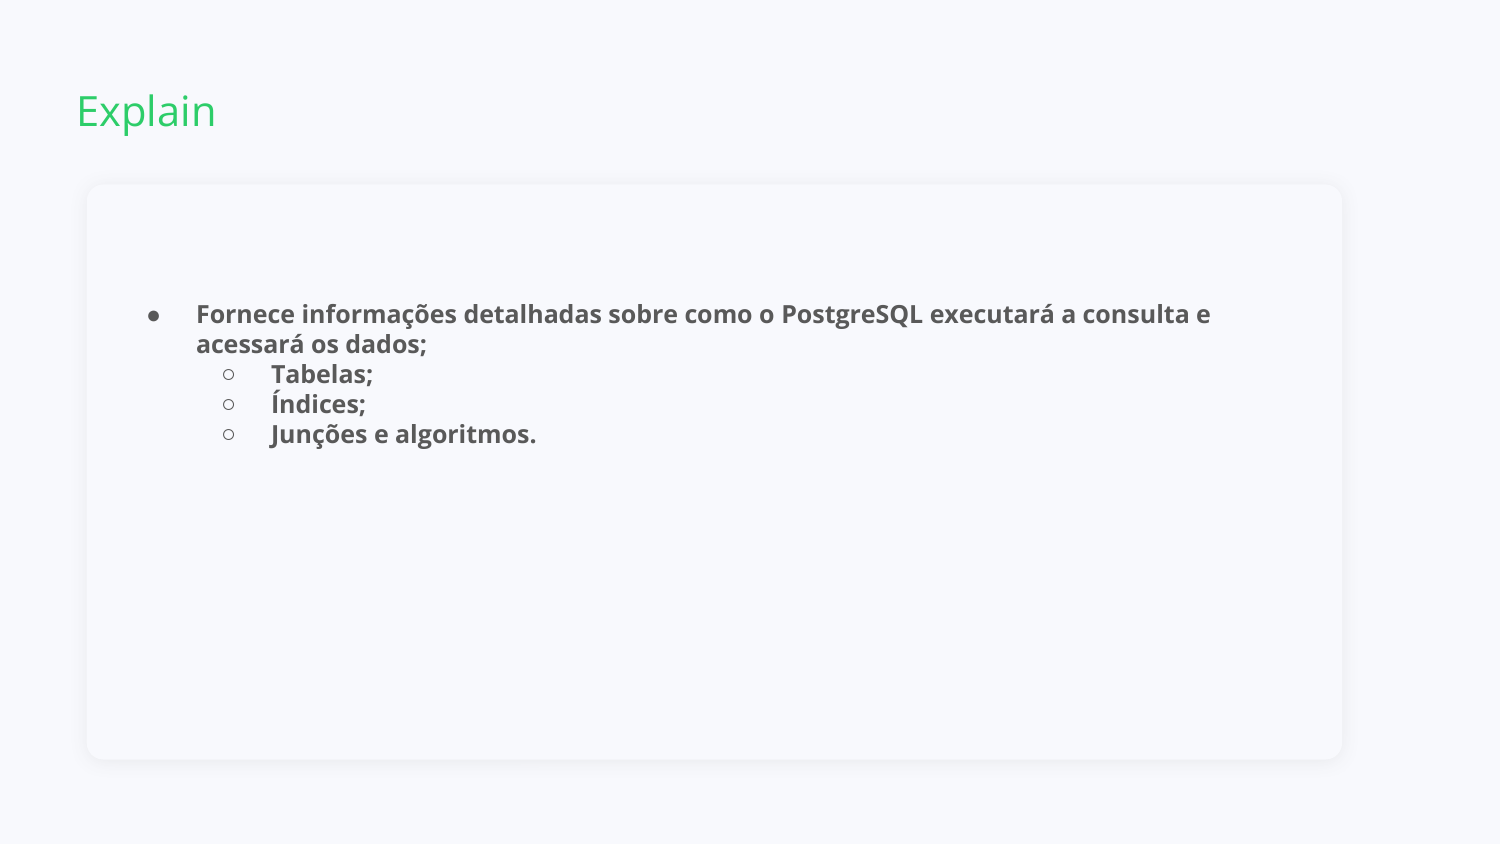

Explain

Fornece informações detalhadas sobre como o PostgreSQL executará a consulta e acessará os dados;
Tabelas;
Índices;
Junções e algoritmos.